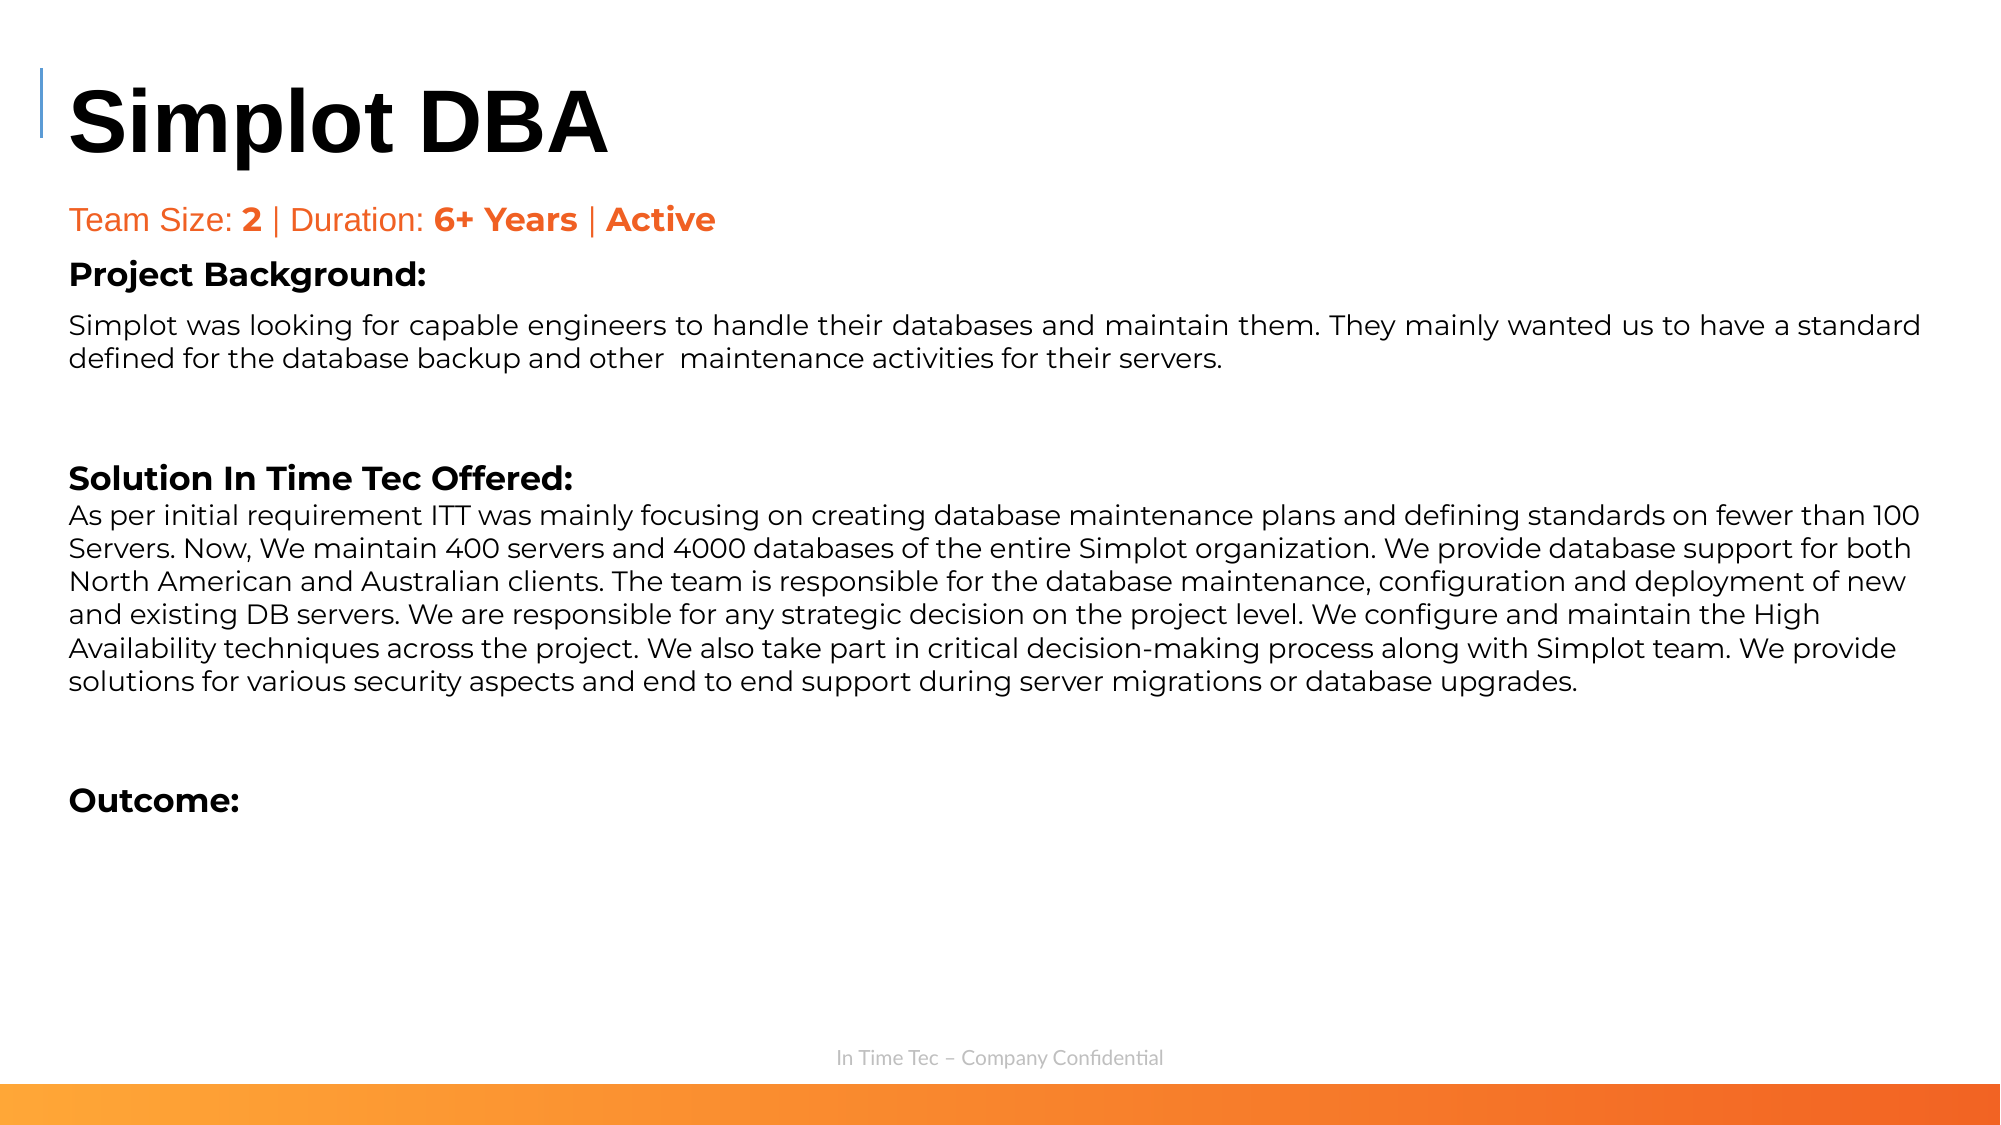

Simplot DBA
Team Size: 2 | Duration: 6+ Years | Active
Project Background:
Simplot was looking for capable engineers to handle their databases and maintain them. They mainly wanted us to have a standard defined for the database backup and other  maintenance activities for their servers.

Solution In Time Tec Offered:
As per initial requirement ITT was mainly focusing on creating database maintenance plans and defining standards on fewer than 100 Servers. Now, We maintain 400 servers and 4000 databases of the entire Simplot organization. We provide database support for both North American and Australian clients. The team is responsible for the database maintenance, configuration and deployment of new and existing DB servers. We are responsible for any strategic decision on the project level. We configure and maintain the High Availability techniques across the project. We also take part in critical decision-making process along with Simplot team. We provide solutions for various security aspects and end to end support during server migrations or database upgrades.

Outcome:

In Time Tec – Company Confidential